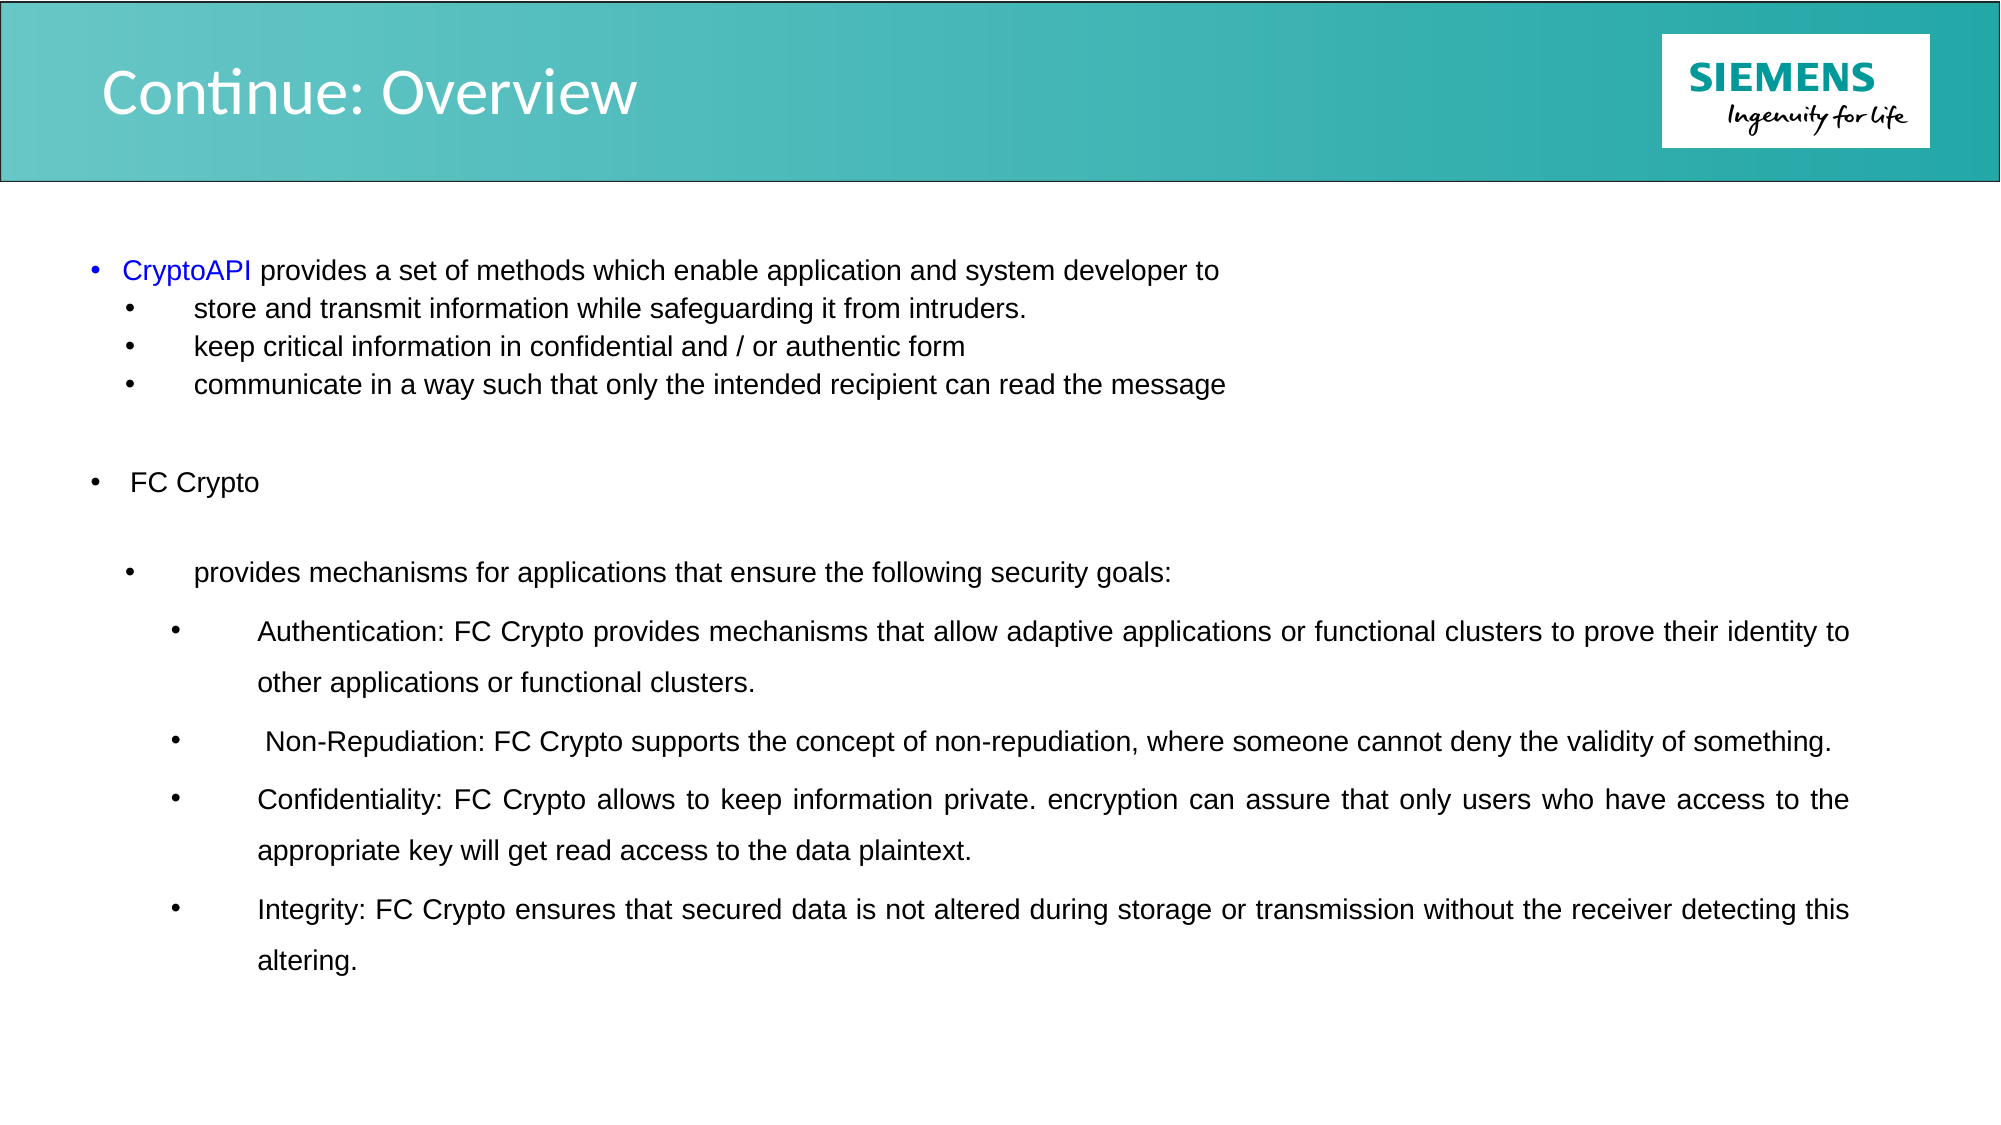

# Continue: Overview
CryptoAPI provides a set of methods which enable application and system developer to
store and transmit information while safeguarding it from intruders.
keep critical information in confidential and / or authentic form
communicate in a way such that only the intended recipient can read the message

FC Crypto

provides mechanisms for applications that ensure the following security goals:
Authentication: FC Crypto provides mechanisms that allow adaptive applications or functional clusters to prove their identity to other applications or functional clusters.
 Non-Repudiation: FC Crypto supports the concept of non-repudiation, where someone cannot deny the validity of something.
Confidentiality: FC Crypto allows to keep information private. encryption can assure that only users who have access to the appropriate key will get read access to the data plaintext.
Integrity: FC Crypto ensures that secured data is not altered during storage or transmission without the receiver detecting this altering.